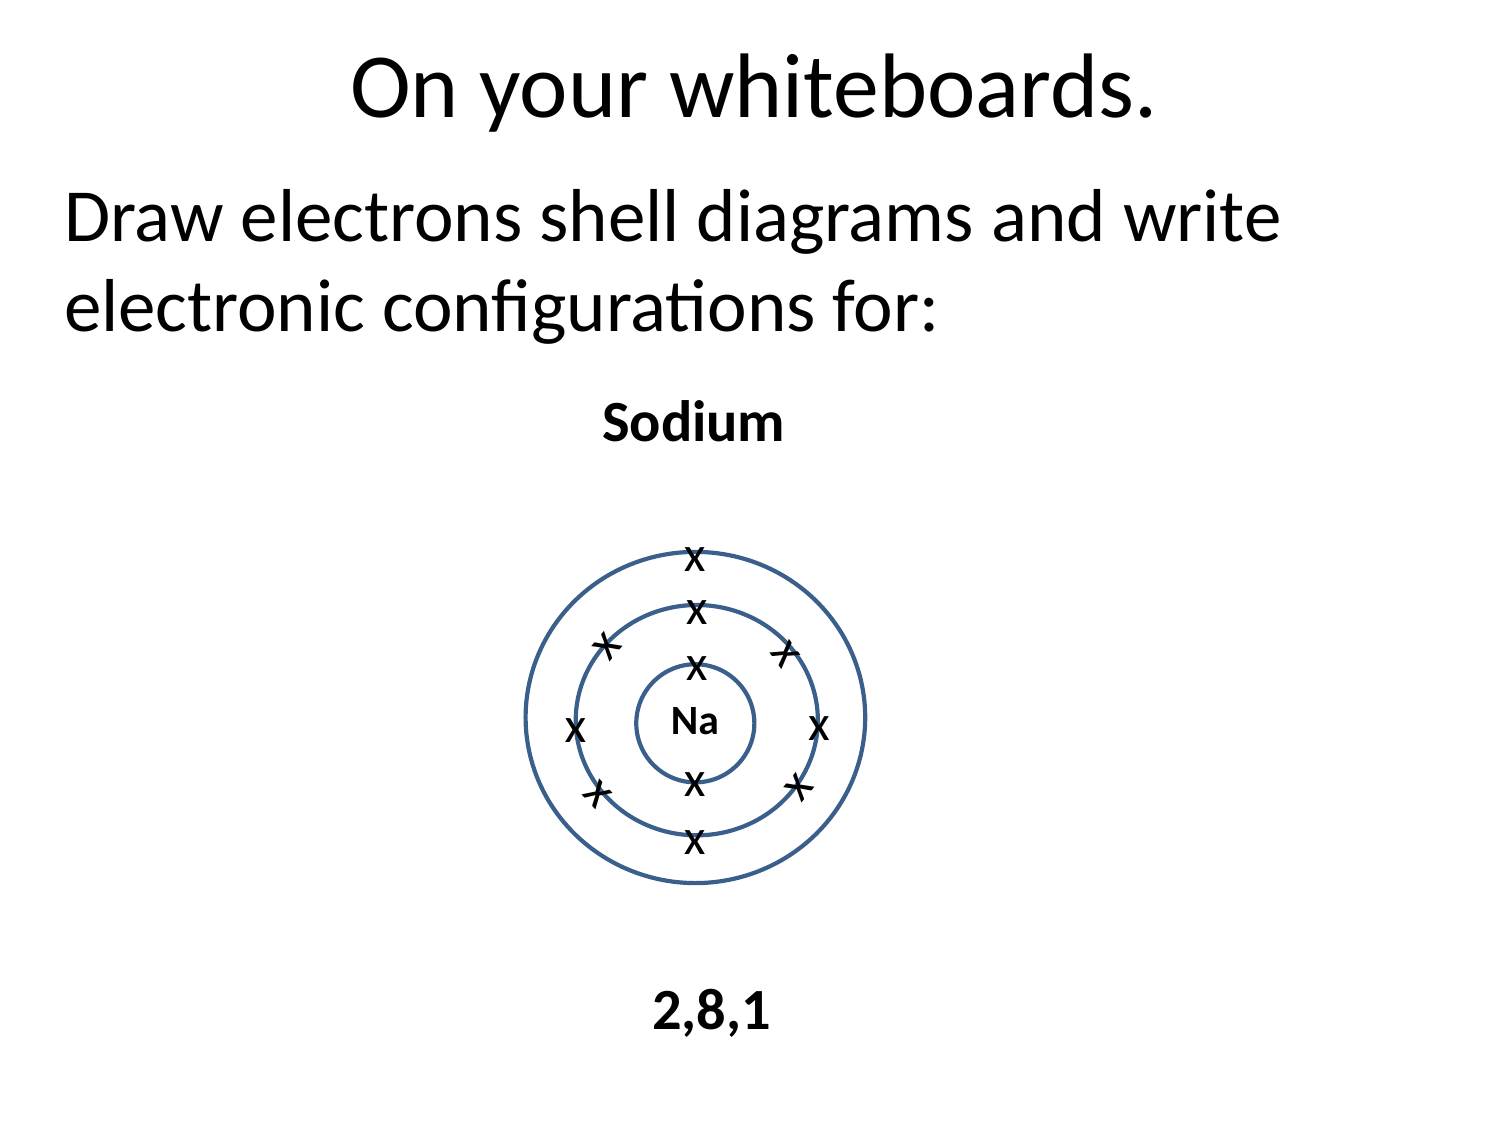

# On your whiteboards.
Draw electrons shell diagrams and write electronic configurations for:
 Sodium
x

x
x

x
x

x
x
Na
x
x
x
x
2,8,1